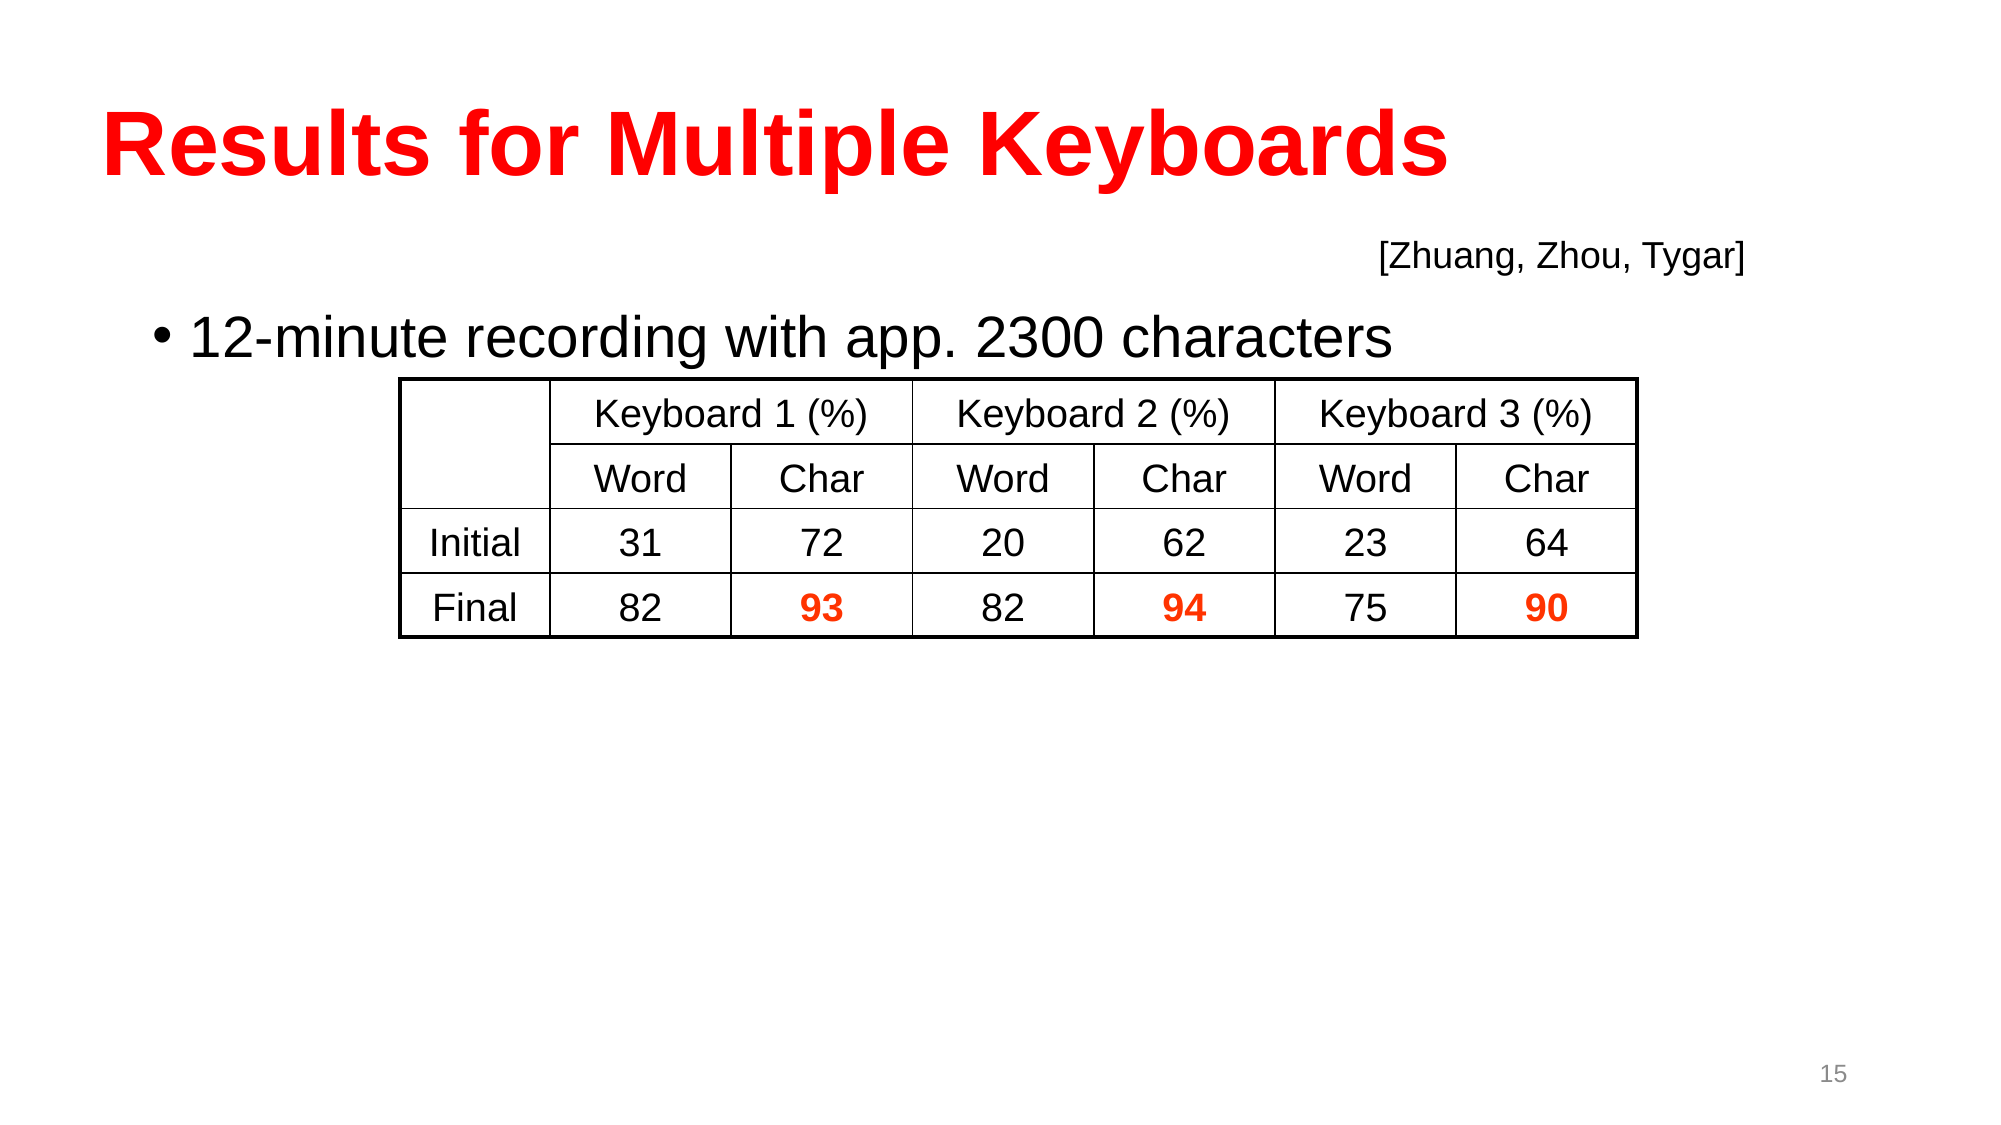

# Results for Multiple Keyboards
[Zhuang, Zhou, Tygar]
12-minute recording with app. 2300 characters
|  | Keyboard 1 (%) |  | Keyboard 2 (%) |  | Keyboard 3 (%) |  |
| --- | --- | --- | --- | --- | --- | --- |
|  | Word | Char | Word | Char | Word | Char |
| Initial | 31 | 72 | 20 | 62 | 23 | 64 |
| Final | 82 | 93 | 82 | 94 | 75 | 90 |
15